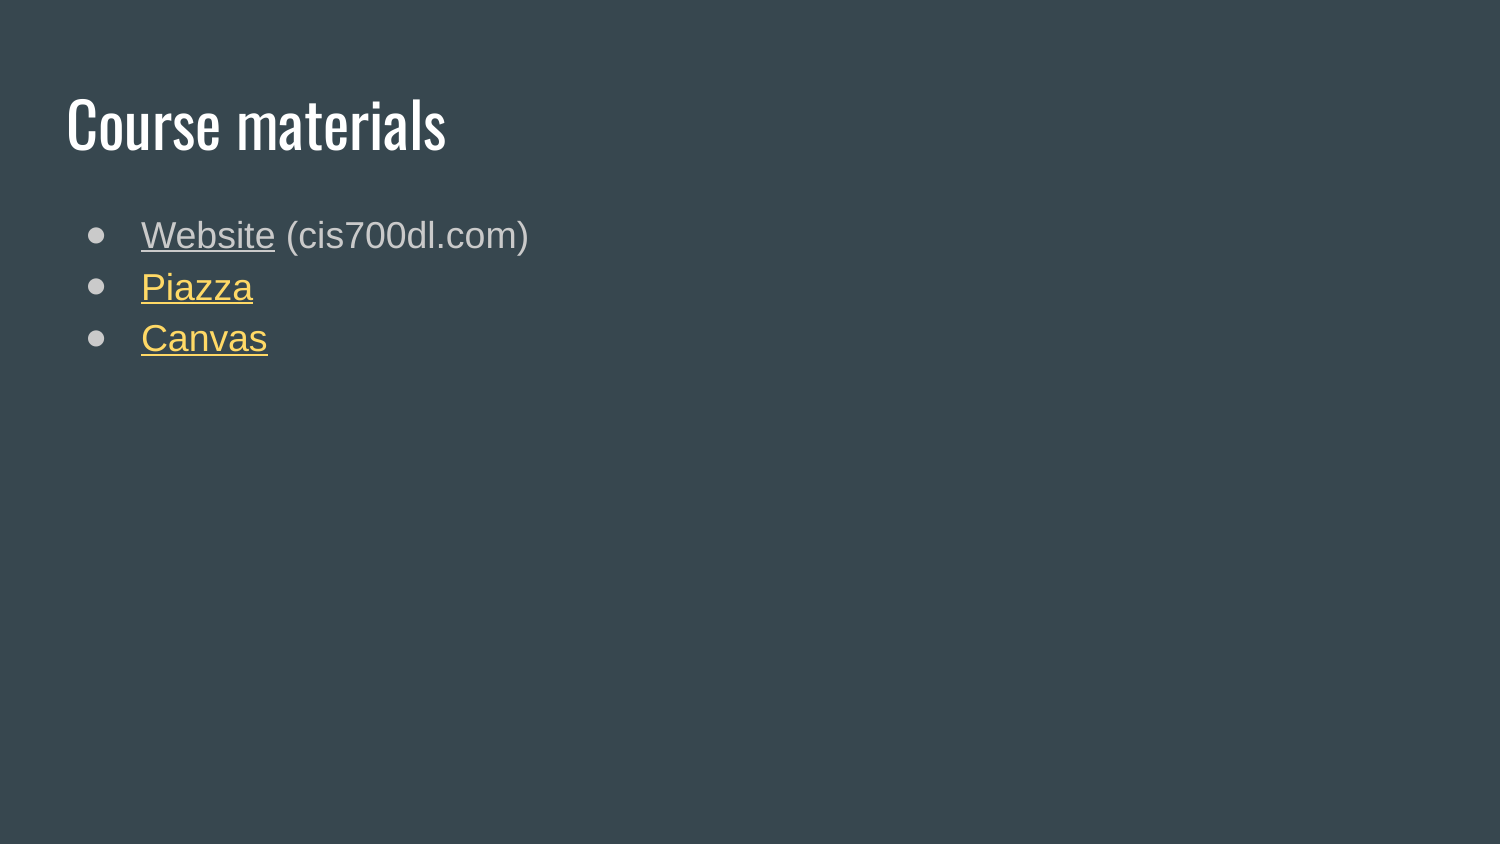

# Course materials
Website (cis700dl.com)
Piazza
Canvas